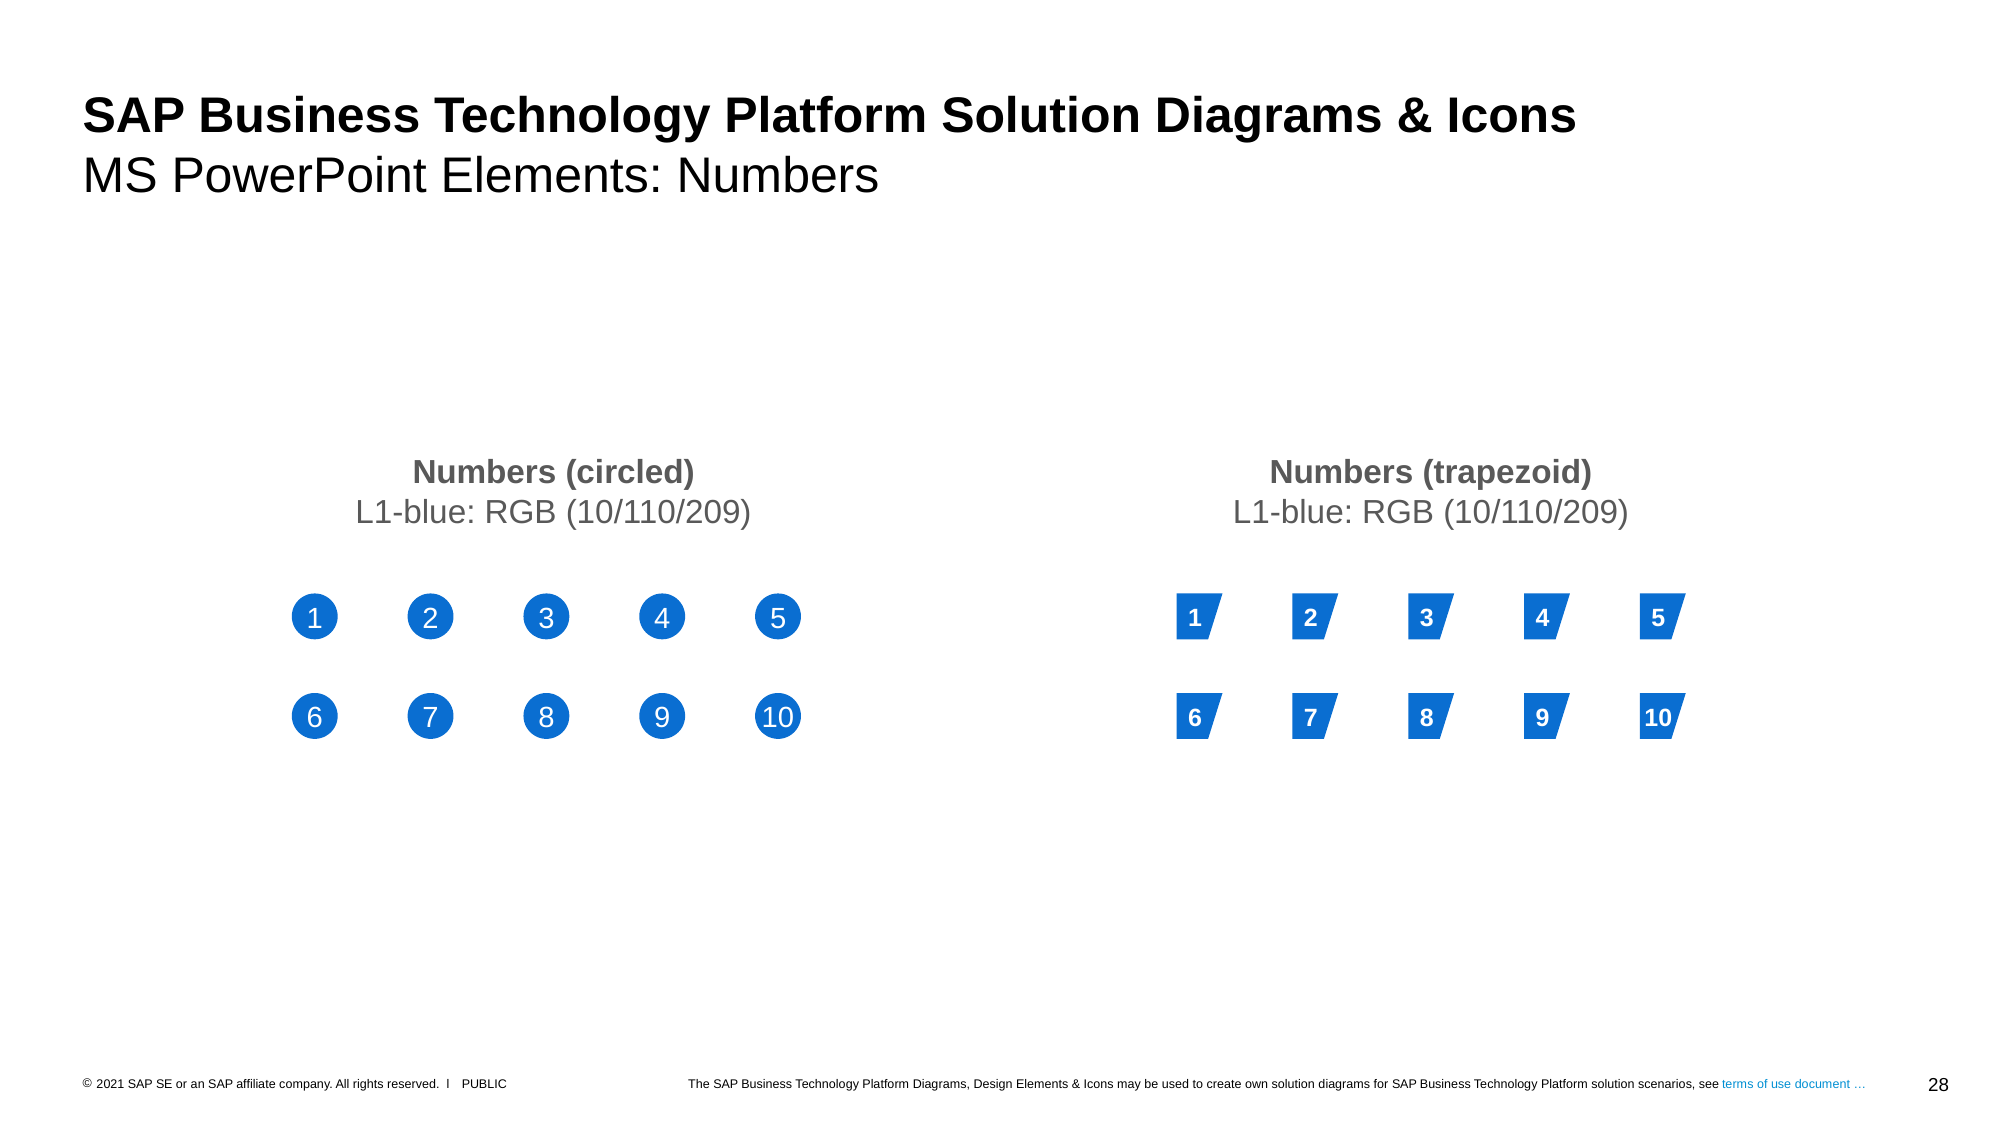

# SAP Business Technology Platform Solution Diagrams & Icons MS PowerPoint Elements: Numbers
Numbers (circled)
L1-blue: RGB (10/110/209)

Numbers (trapezoid)
L1-blue: RGB (10/110/209)

1
2
3
4
5
1
2
3
4
5
6
7
8
9
10
6
7
8
9
10